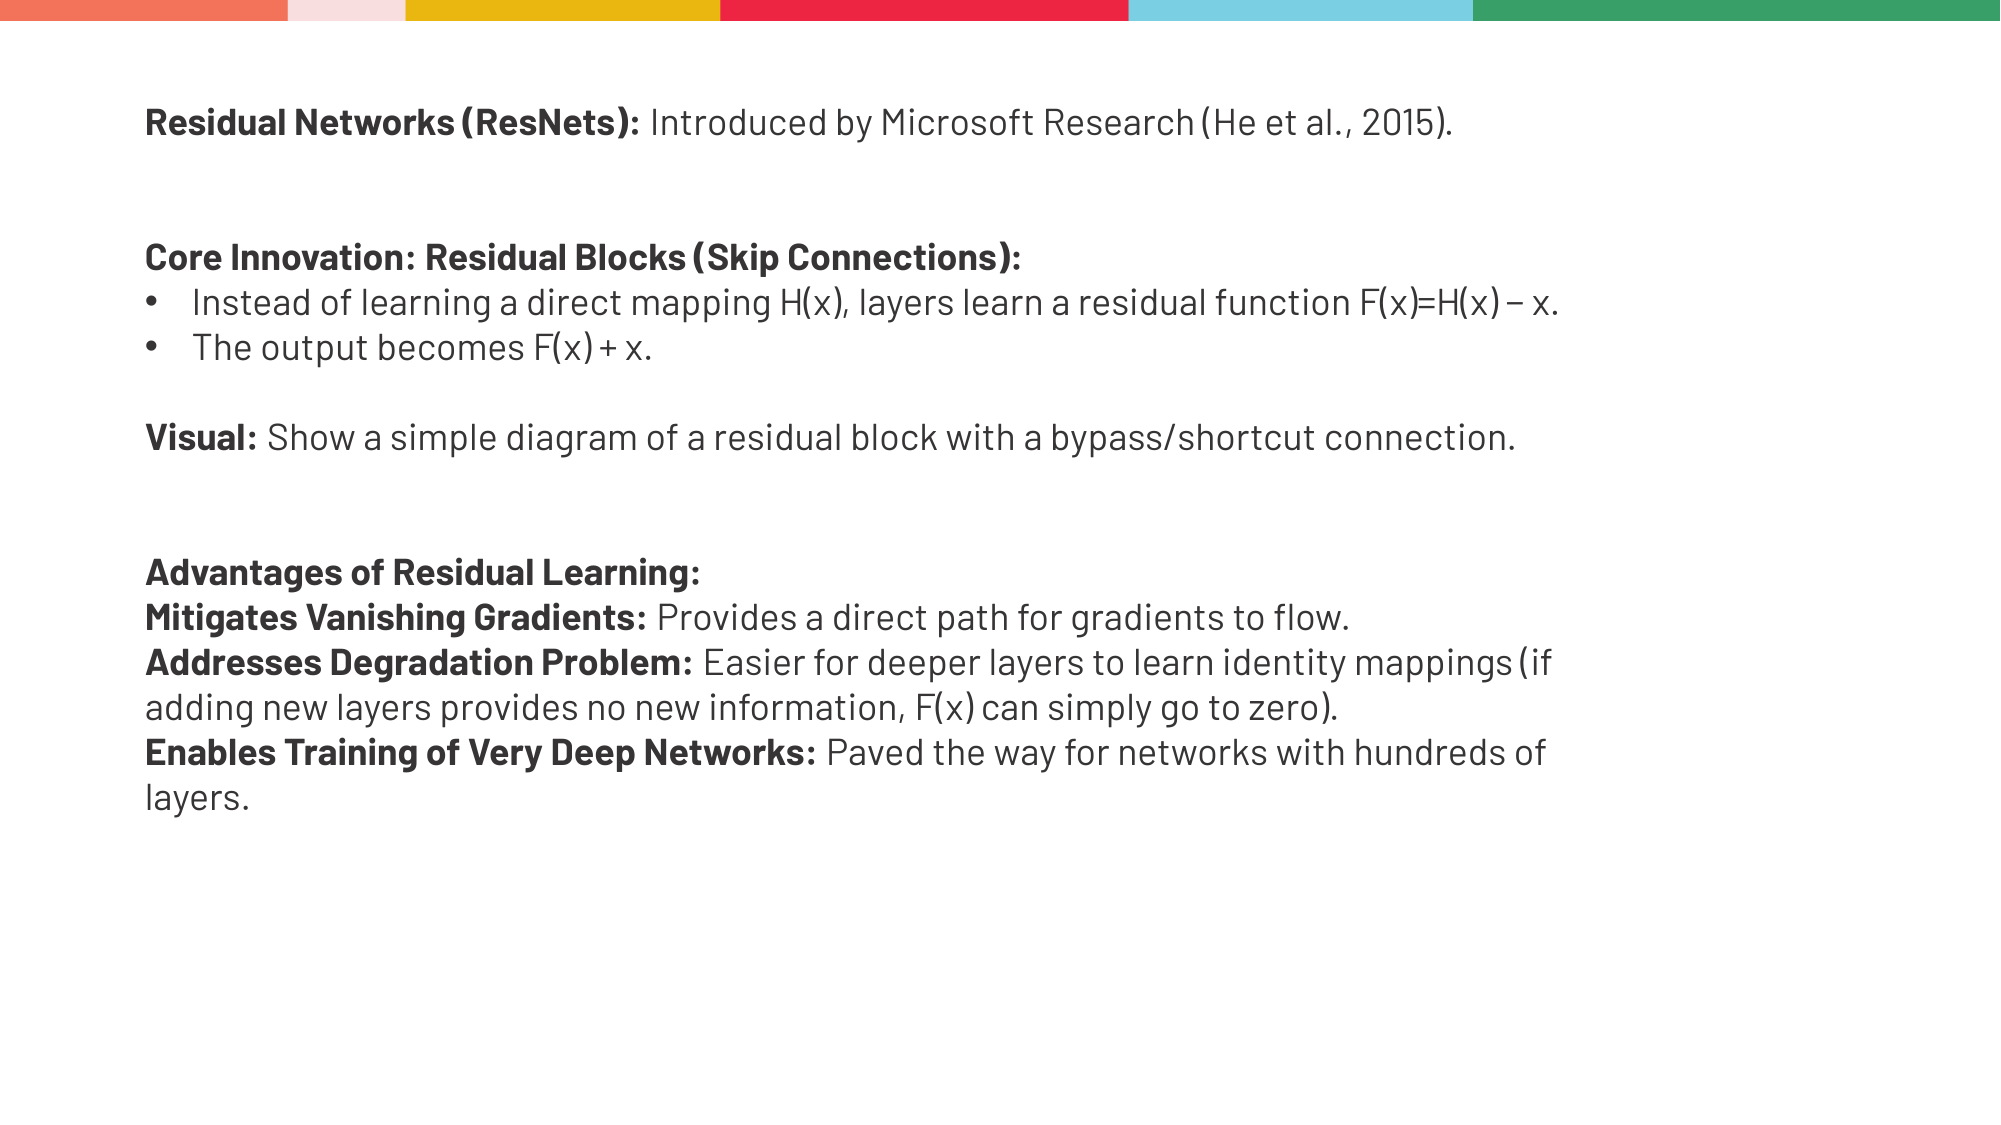

Residual Networks (ResNets): Introduced by Microsoft Research (He et al., 2015).

Core Innovation: Residual Blocks (Skip Connections):
Instead of learning a direct mapping H(x), layers learn a residual function F(x)=H(x) − x.
The output becomes F(x) + x.

Visual: Show a simple diagram of a residual block with a bypass/shortcut connection.

Advantages of Residual Learning:
Mitigates Vanishing Gradients: Provides a direct path for gradients to flow.
Addresses Degradation Problem: Easier for deeper layers to learn identity mappings (if adding new layers provides no new information, F(x) can simply go to zero).
Enables Training of Very Deep Networks: Paved the way for networks with hundreds of layers.